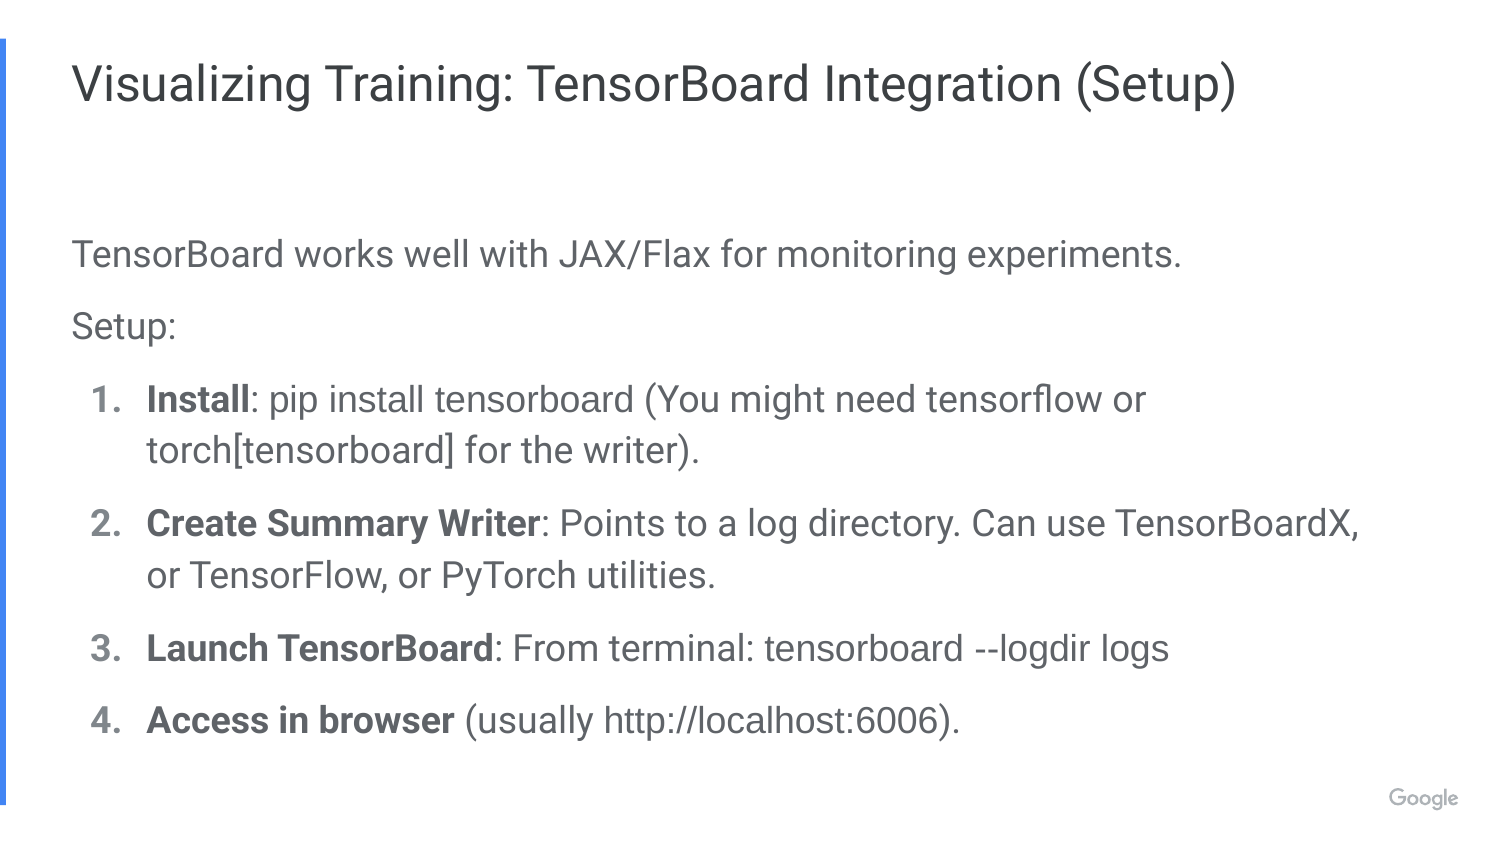

# Visualizing Training: TensorBoard Integration (Setup)
TensorBoard works well with JAX/Flax for monitoring experiments.
Setup:
Install: pip install tensorboard (You might need tensorflow or torch[tensorboard] for the writer).
Create Summary Writer: Points to a log directory. Can use TensorBoardX, or TensorFlow, or PyTorch utilities.
Launch TensorBoard: From terminal: tensorboard --logdir logs
Access in browser (usually http://localhost:6006).